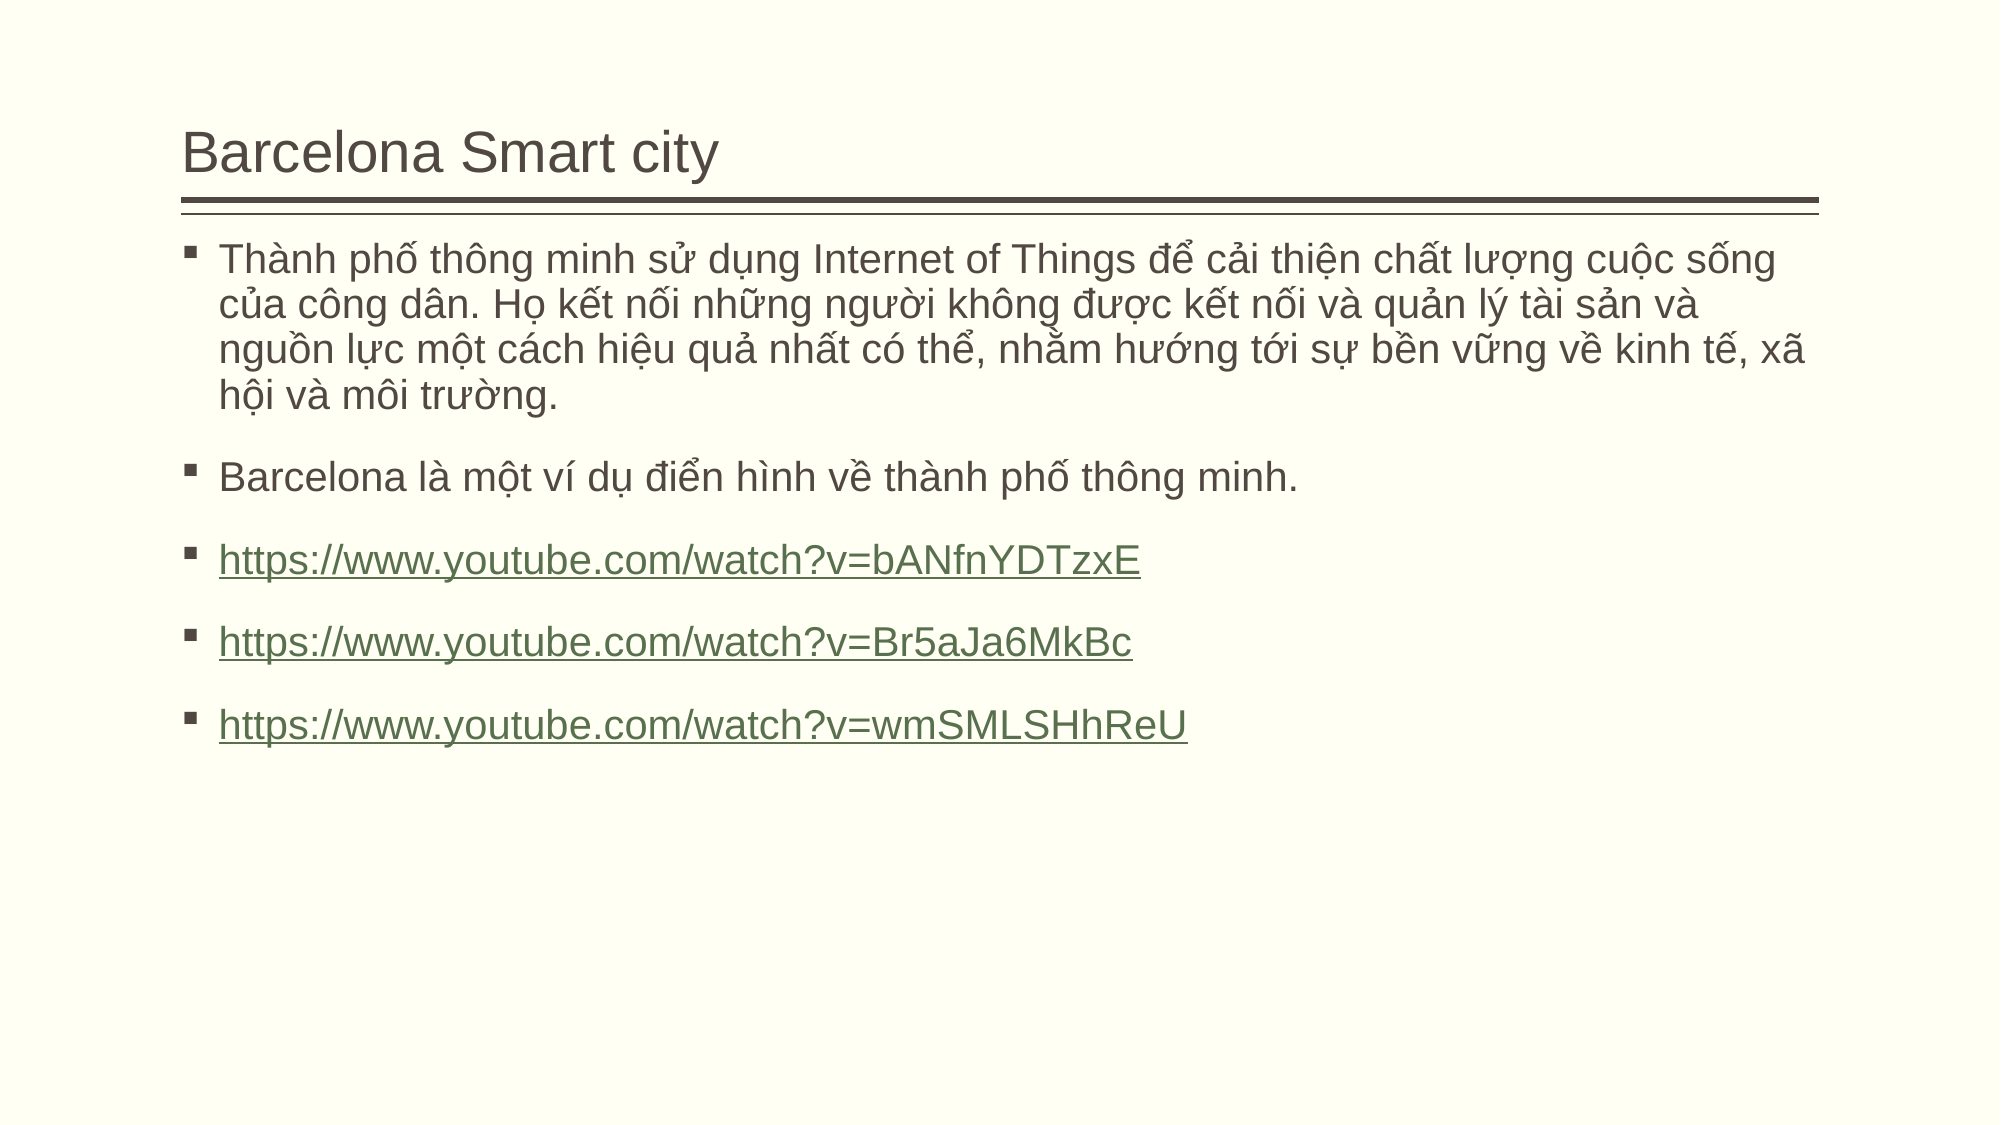

# Barcelona Smart city
Thành phố thông minh sử dụng Internet of Things để cải thiện chất lượng cuộc sống của công dân. Họ kết nối những người không được kết nối và quản lý tài sản và nguồn lực một cách hiệu quả nhất có thể, nhằm hướng tới sự bền vững về kinh tế, xã hội và môi trường.
Barcelona là một ví dụ điển hình về thành phố thông minh.
https://www.youtube.com/watch?v=bANfnYDTzxE
https://www.youtube.com/watch?v=Br5aJa6MkBc
https://www.youtube.com/watch?v=wmSMLSHhReU